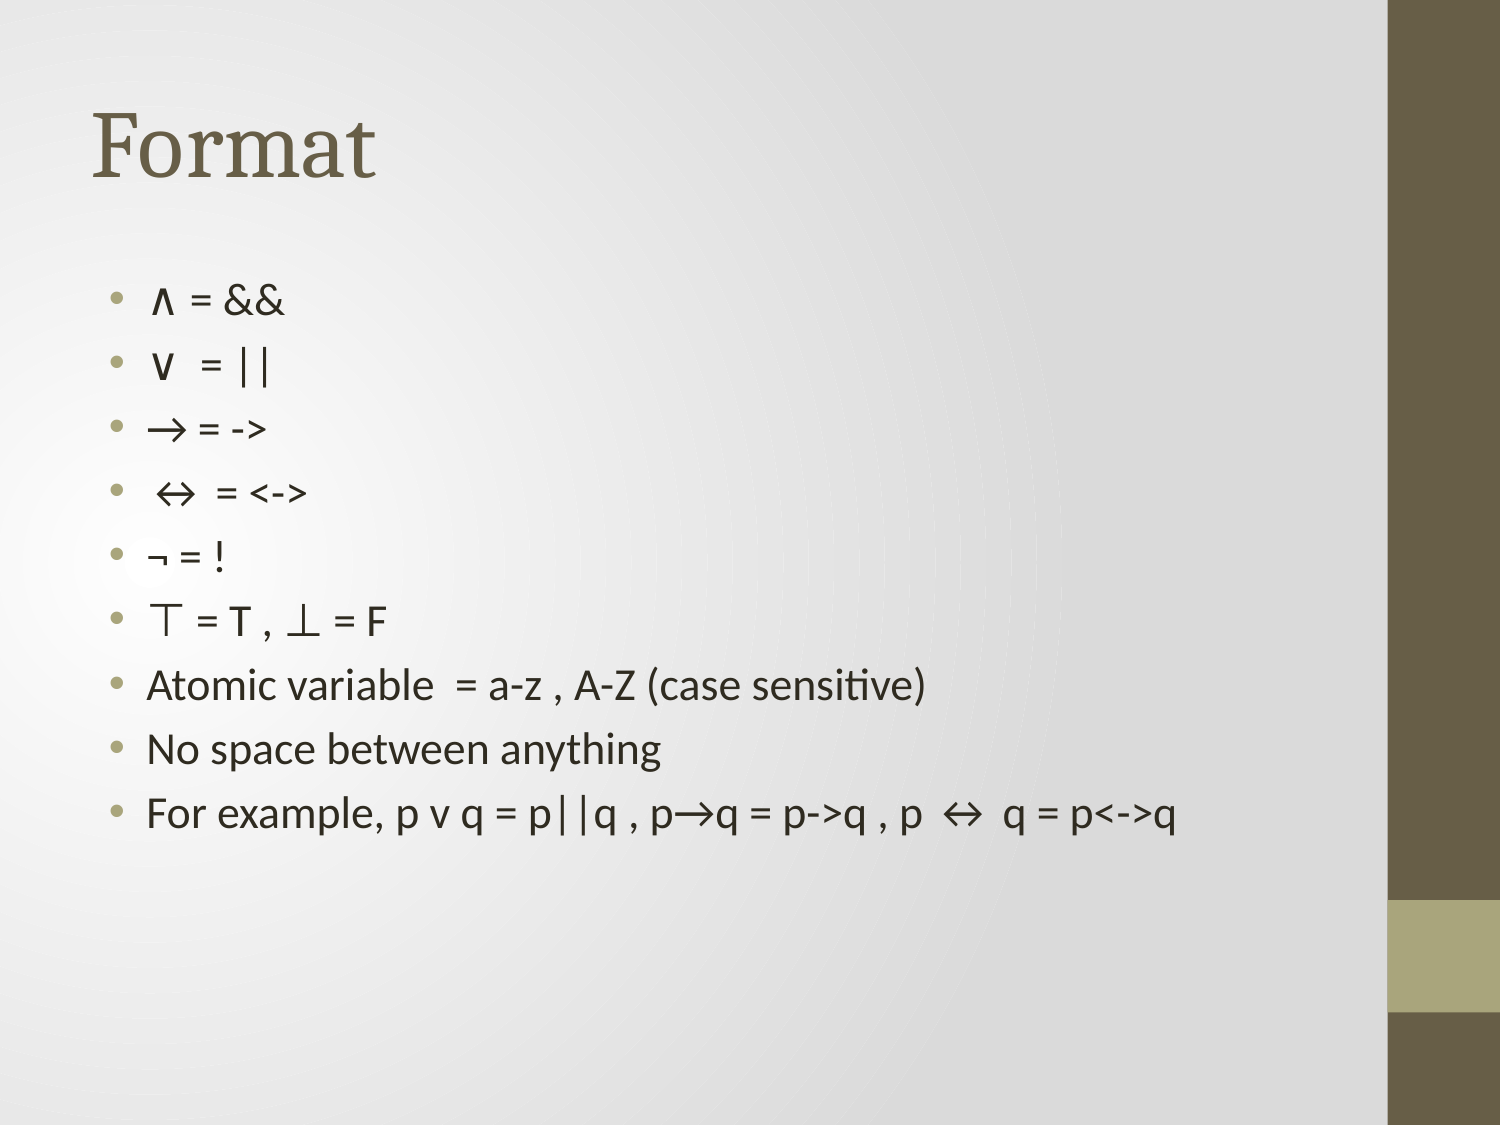

# Format
∧ = &&
∨  = ||
→ = ->
↔ = <->
¬ = !
⊤ = T , ⊥ = F
Atomic variable  = a-z , A-Z (case sensitive)
No space between anything
For example, p v q = p||q , p→q = p->q , p ↔ q = p<->q